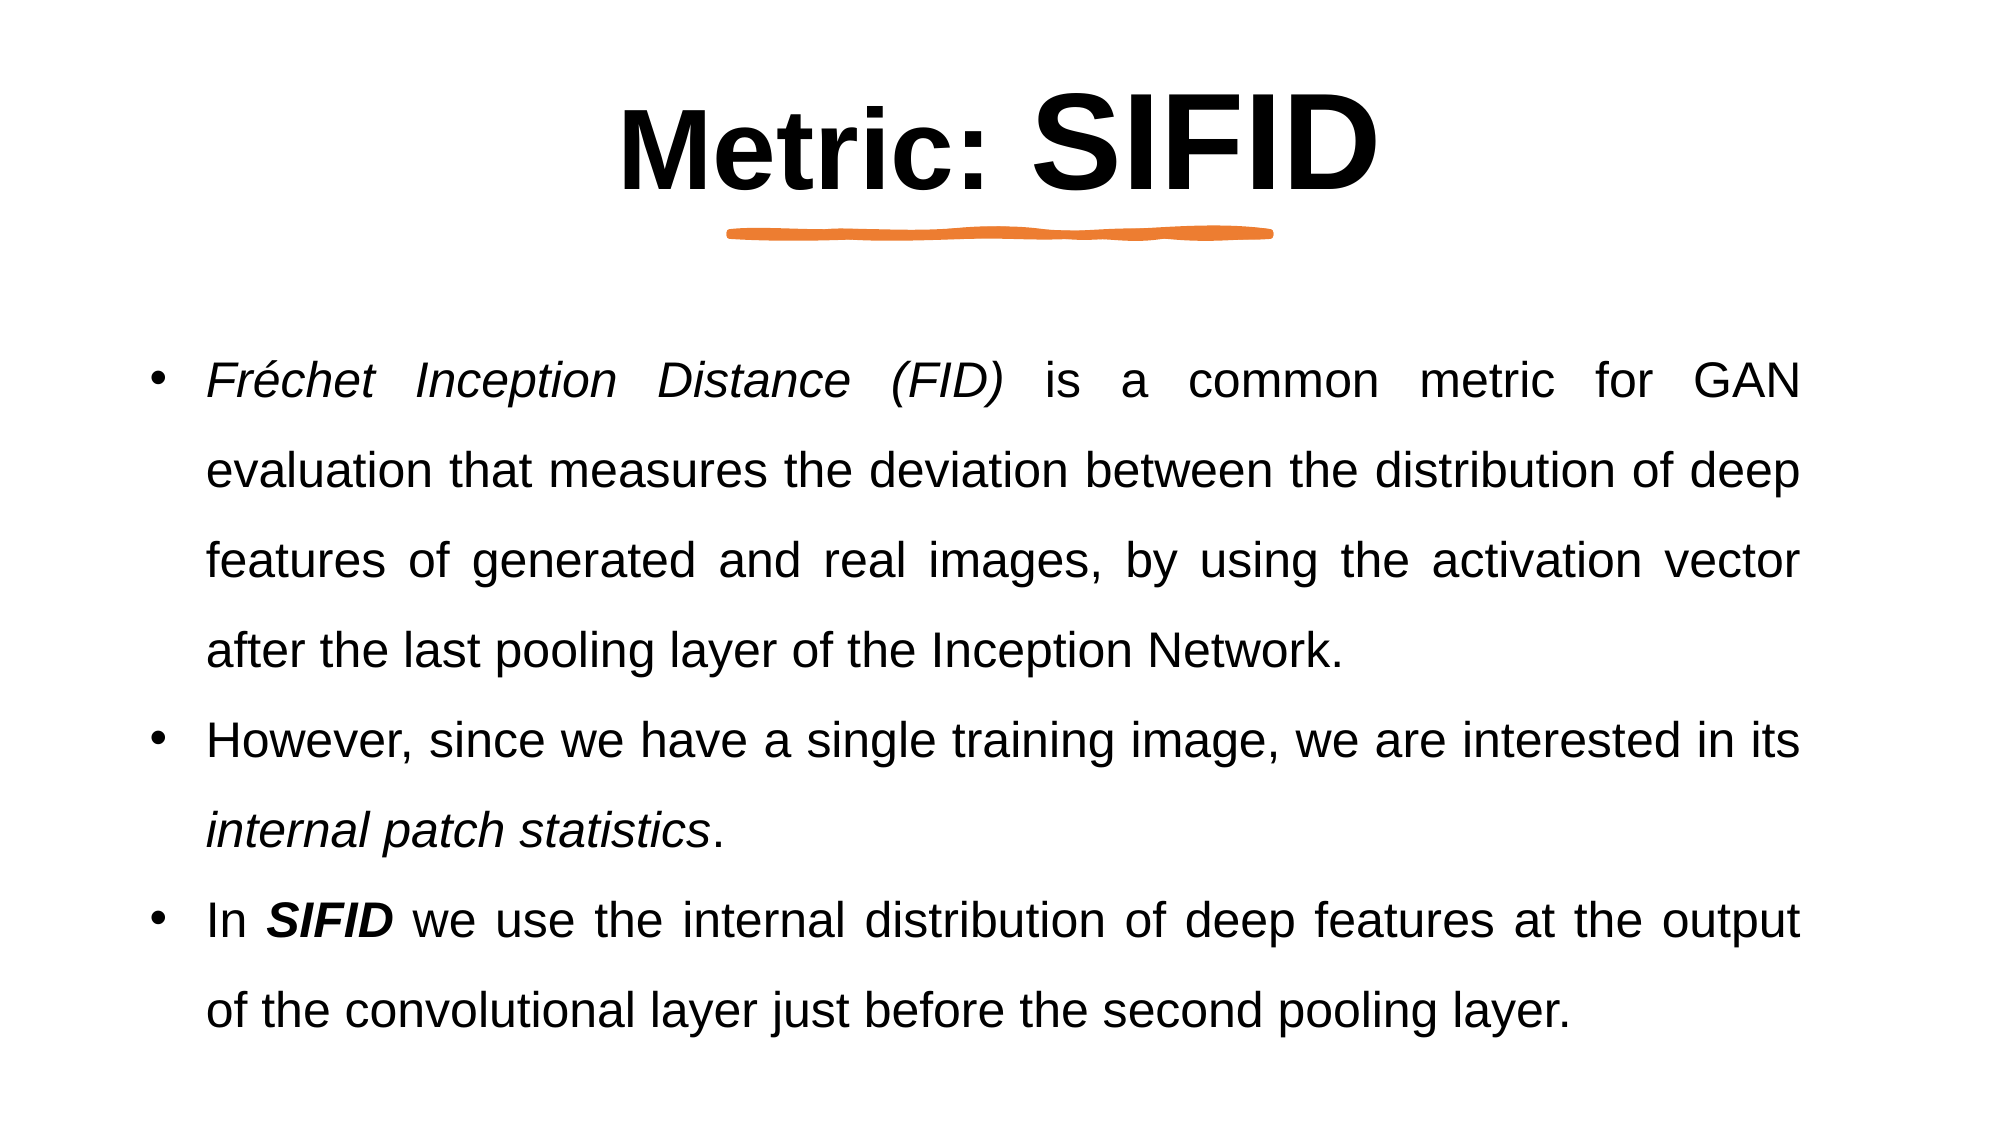

Metric: SIFID

Fréchet Inception Distance (FID) is a common metric for GAN evaluation that measures the deviation between the distribution of deep features of generated and real images, by using the activation vector after the last pooling layer of the Inception Network.
However, since we have a single training image, we are interested in its internal patch statistics.
In SIFID we use the internal distribution of deep features at the output of the convolutional layer just before the second pooling layer.